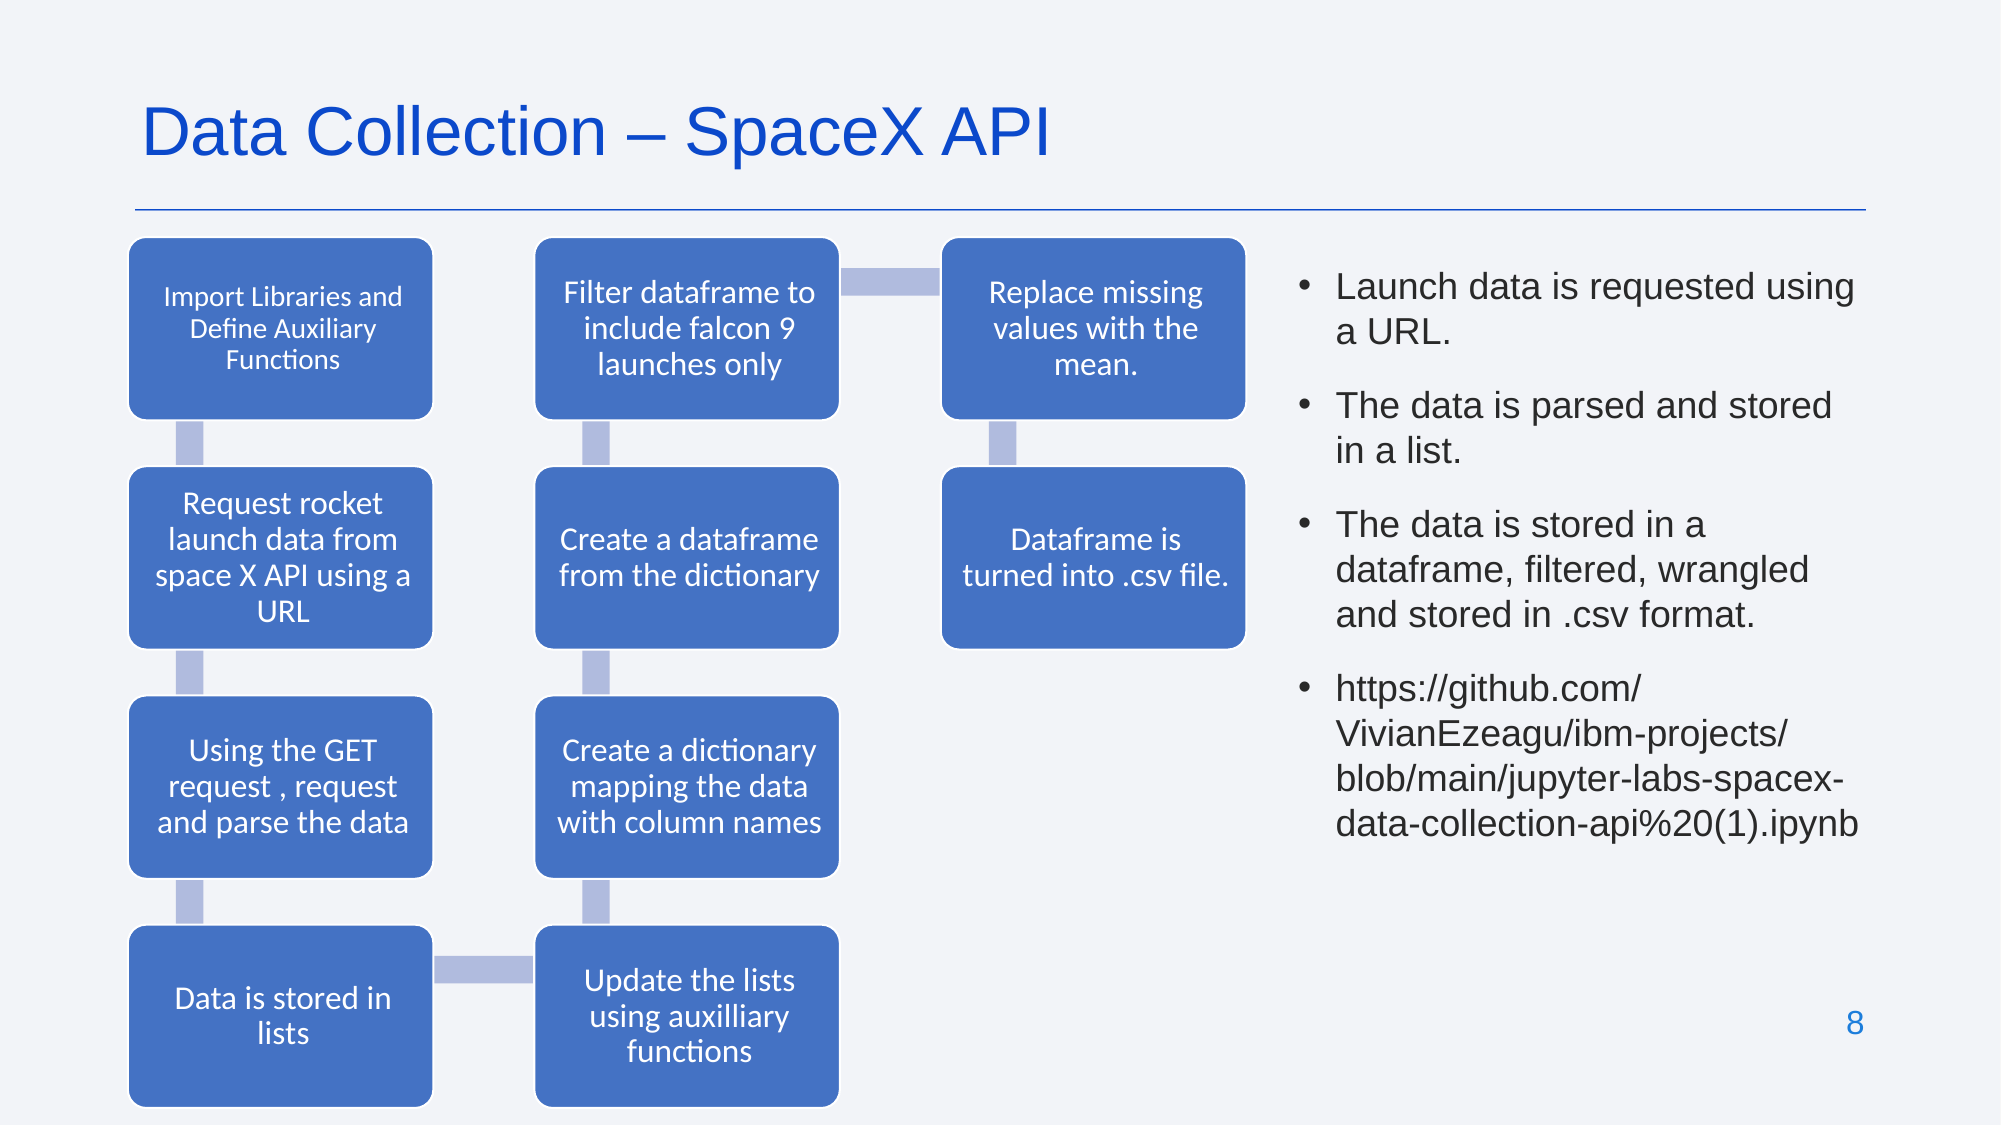

Data Collection – SpaceX API
Import Libraries and Define Auxiliary Functions
Request rocket launch data from space X API using a URL
Using the GET request , request and parse the data
Data is stored in lists
Update the lists using auxilliary functions
Create a dictionary mapping the data with column names
Create a dataframe from the dictionary
Filter dataframe to include falcon 9 launches only
Replace missing values with the mean.
Dataframe is turned into .csv file.
Launch data is requested using a URL.
The data is parsed and stored in a list.
The data is stored in a dataframe, filtered, wrangled and stored in .csv format.
https://github.com/VivianEzeagu/ibm-projects/blob/main/jupyter-labs-spacex-data-collection-api%20(1).ipynb

8